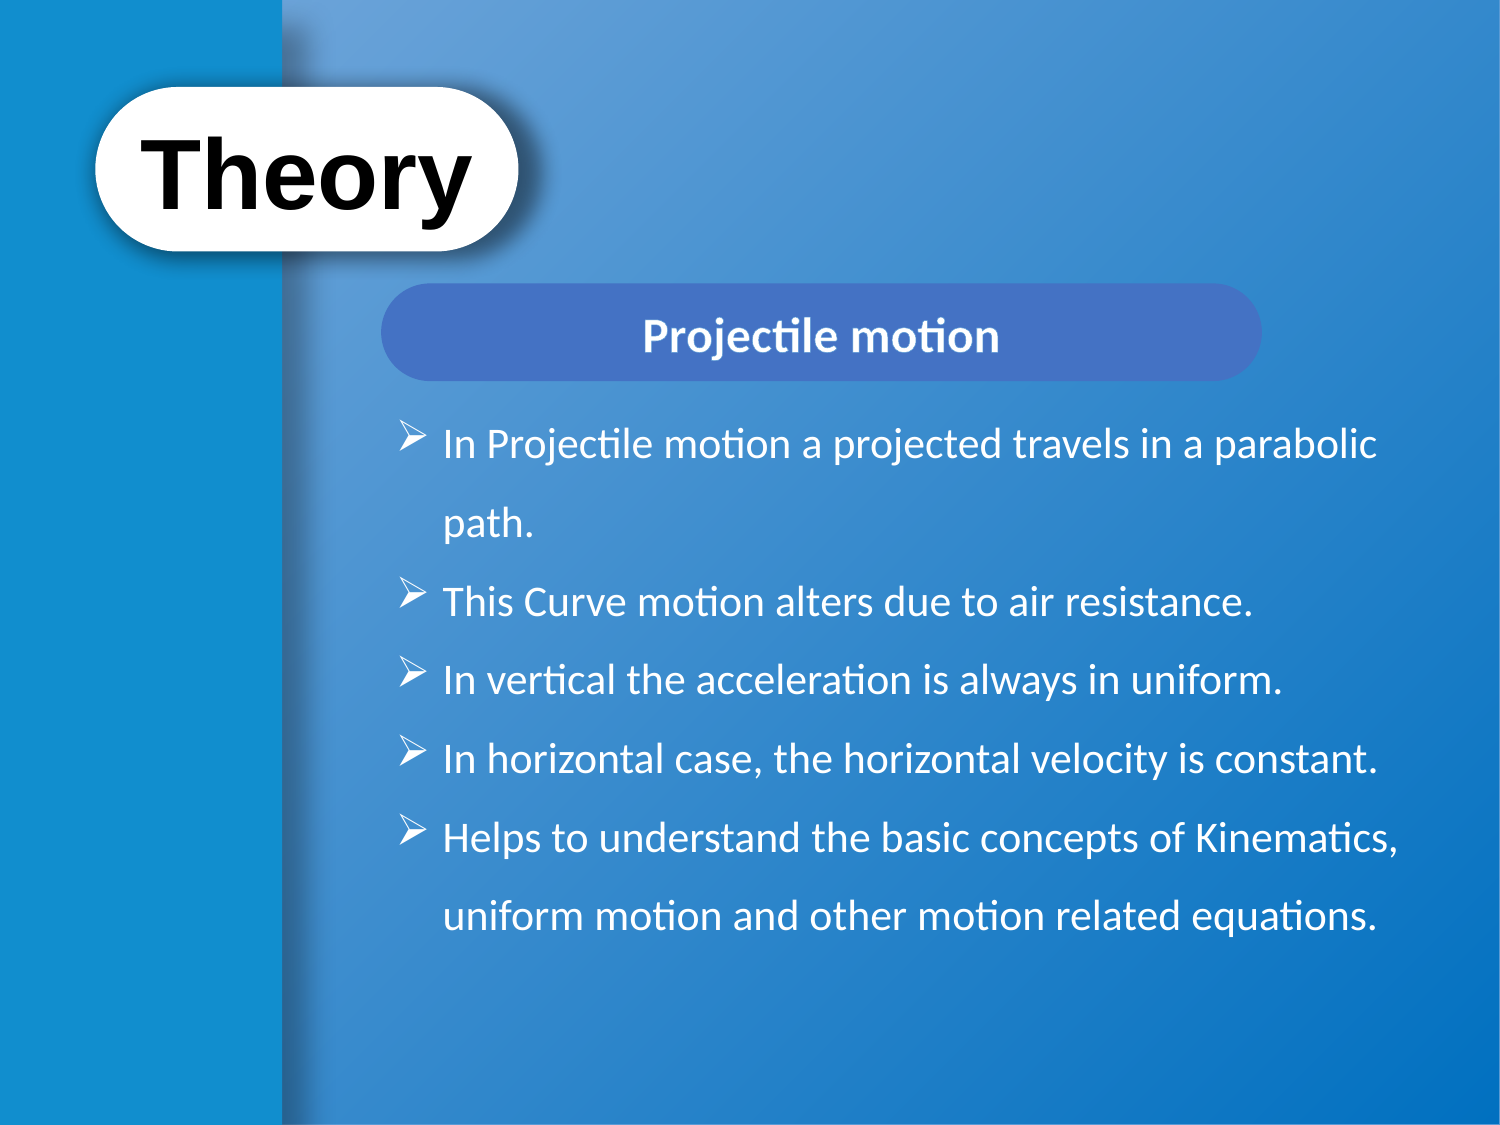

Theory
Projectile motion
In Projectile motion a projected travels in a parabolic path.
This Curve motion alters due to air resistance.
In vertical the acceleration is always in uniform.
In horizontal case, the horizontal velocity is constant.
Helps to understand the basic concepts of Kinematics, uniform motion and other motion related equations.